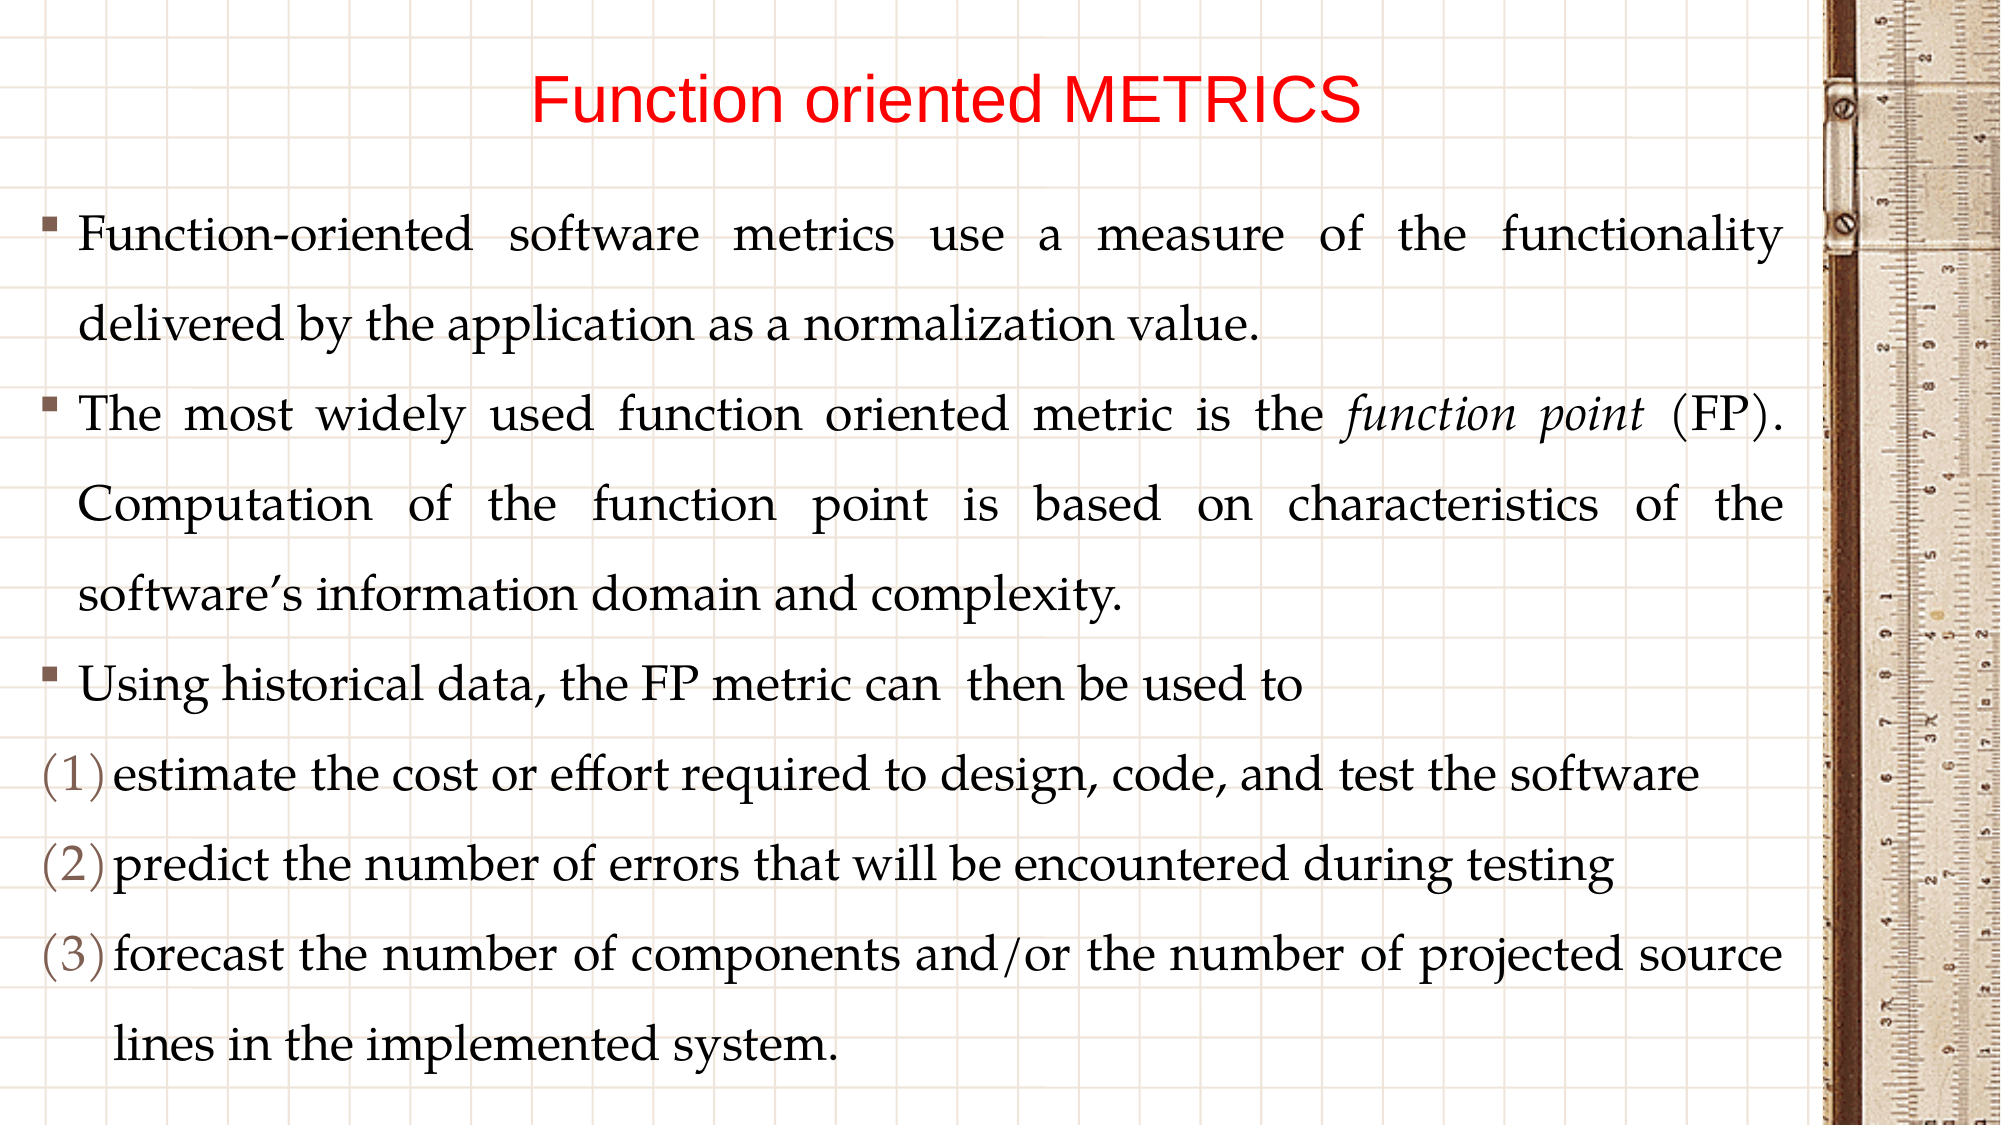

# Function oriented METRICS
Function-oriented software metrics use a measure of the functionality delivered by the application as a normalization value.
The most widely used function oriented metric is the function point (FP). Computation of the function point is based on characteristics of the software’s information domain and complexity.
Using historical data, the FP metric can  then be used to
estimate the cost or effort required to design, code, and test the software
predict the number of errors that will be encountered during testing
forecast the number of components and/or the number of projected source lines in the implemented system.